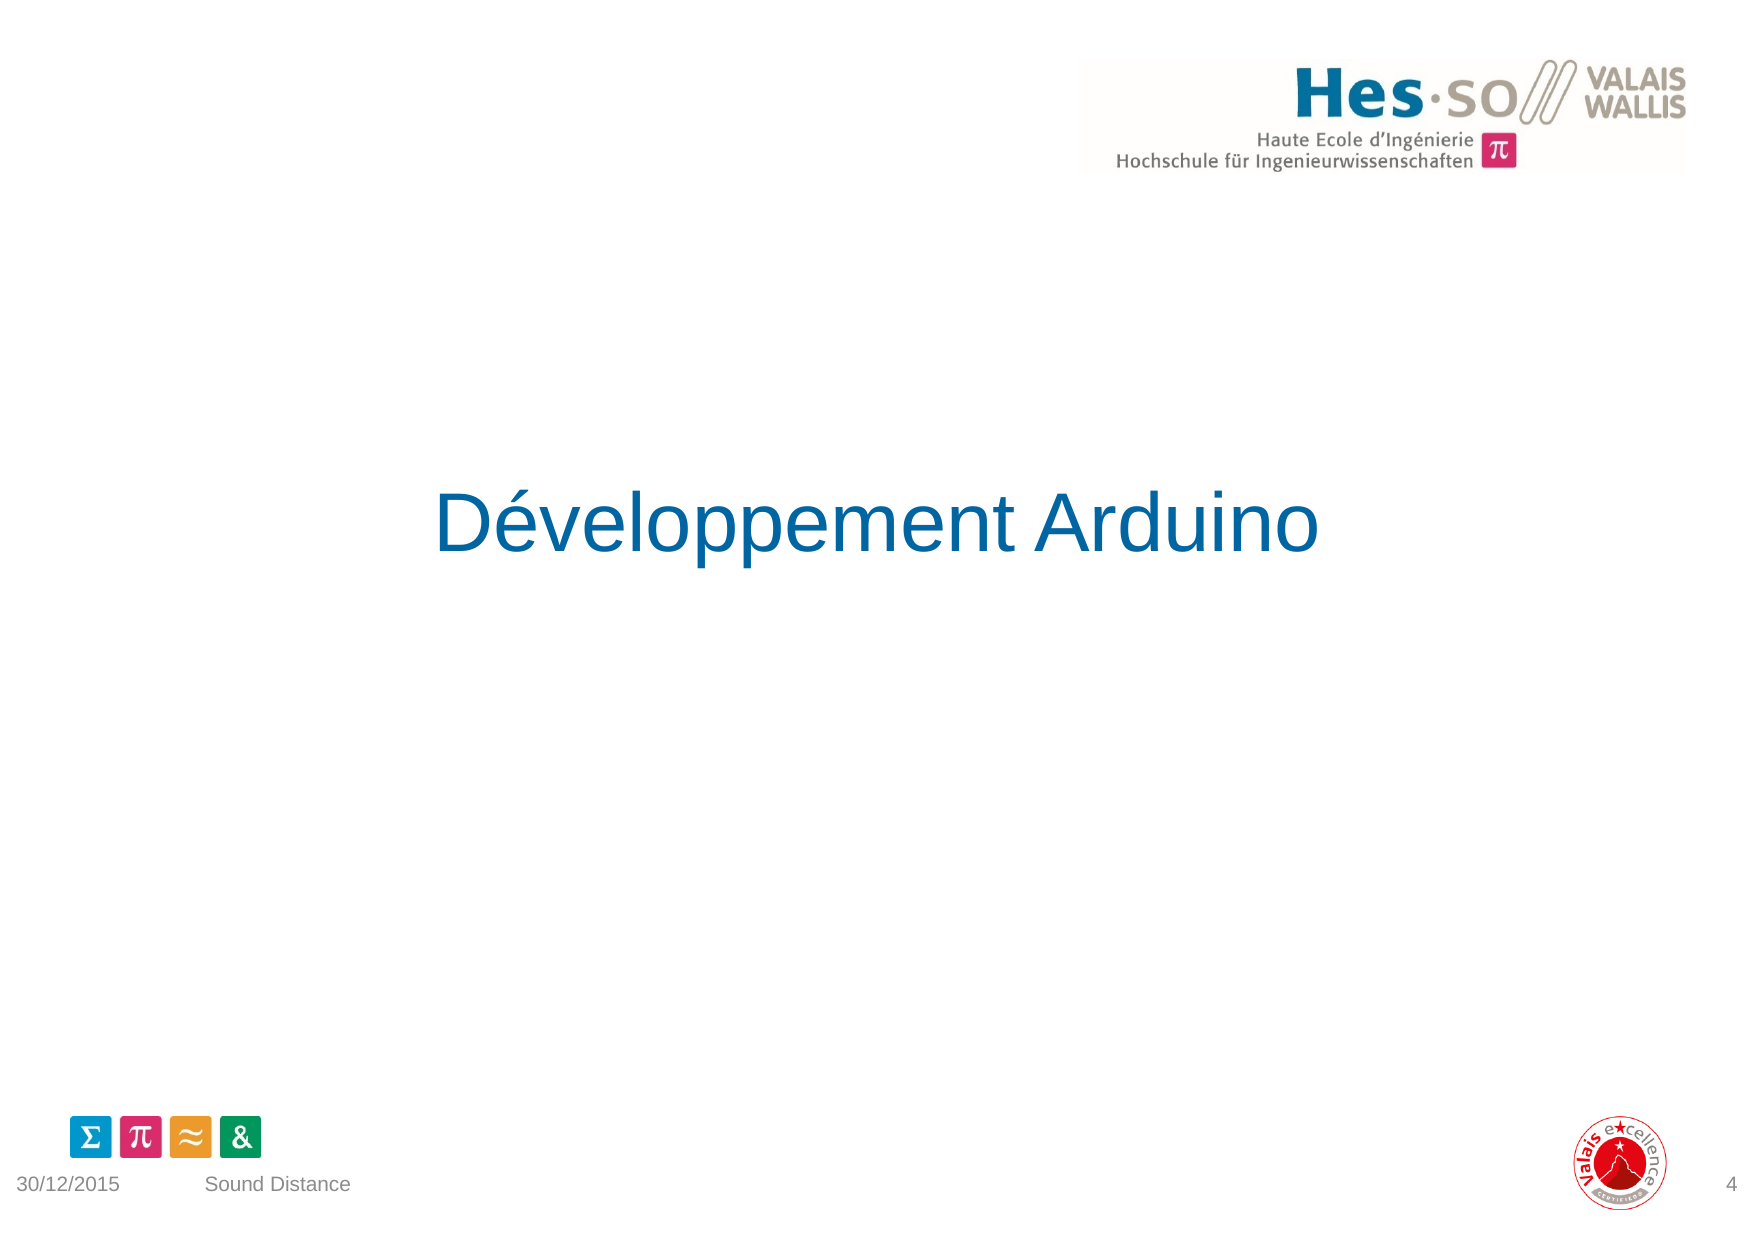

# Développement Arduino
30/12/2015
Sound Distance
4